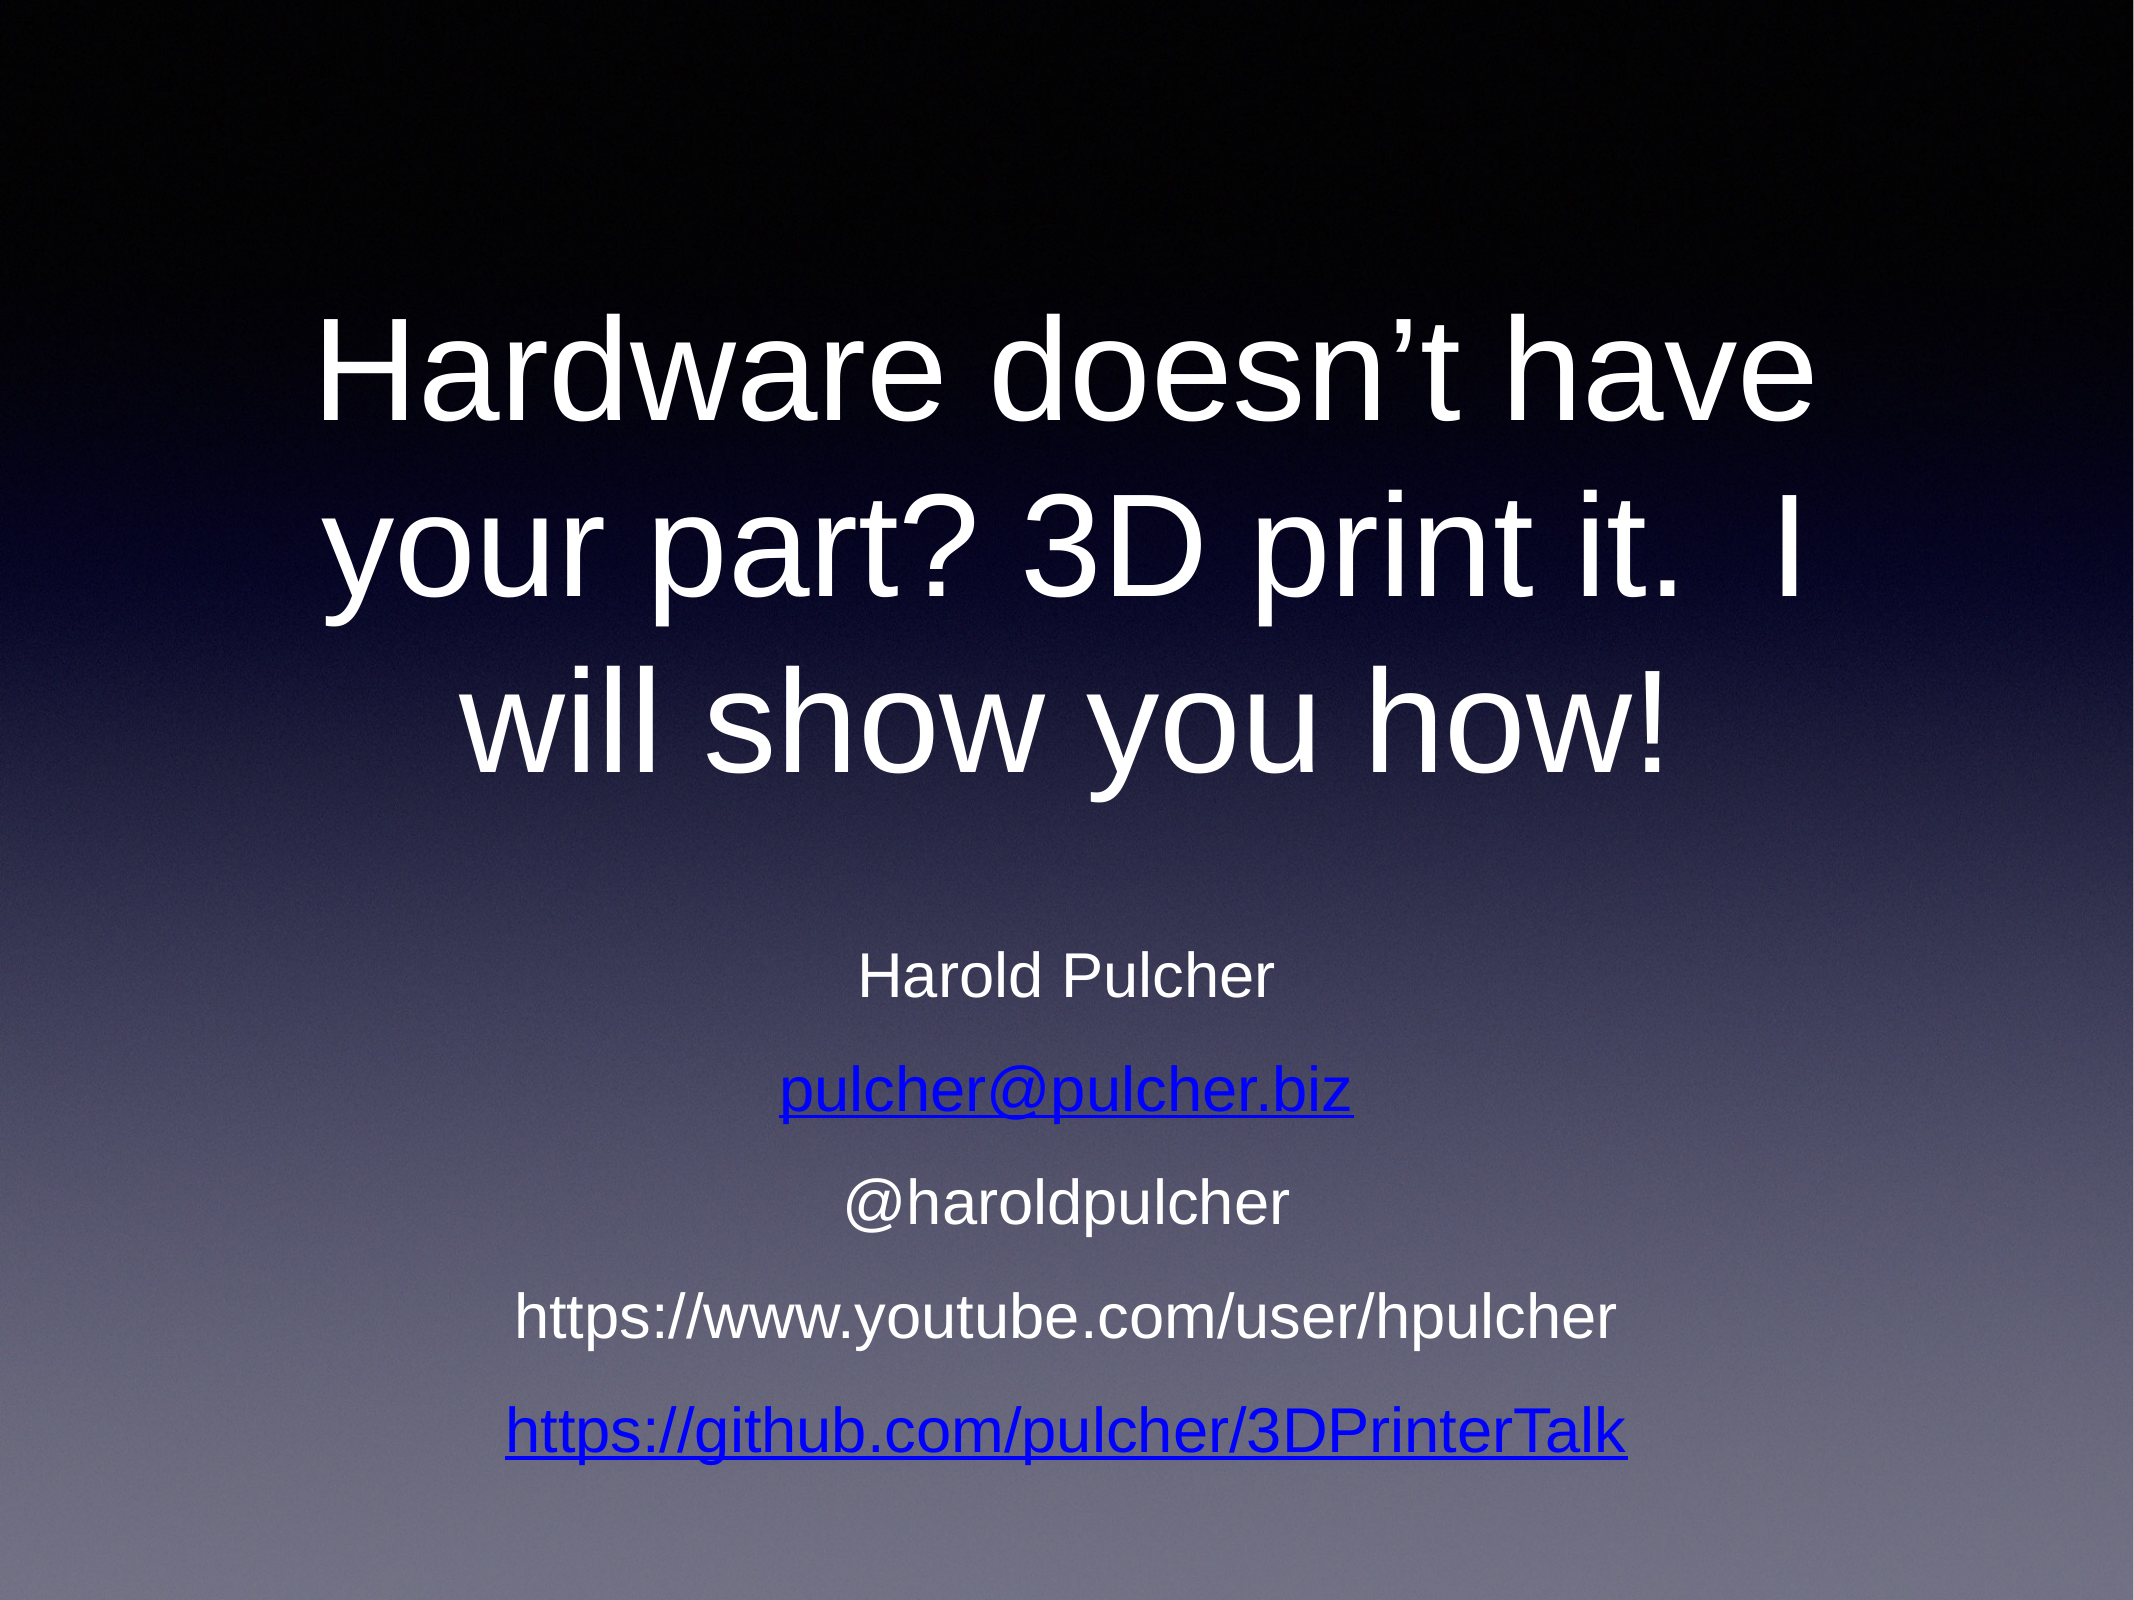

# Hardware doesn’t have your part? 3D print it.  I will show you how!
Harold Pulcher
pulcher@pulcher.biz
@haroldpulcher
https://www.youtube.com/user/hpulcher
https://github.com/pulcher/3DPrinterTalk